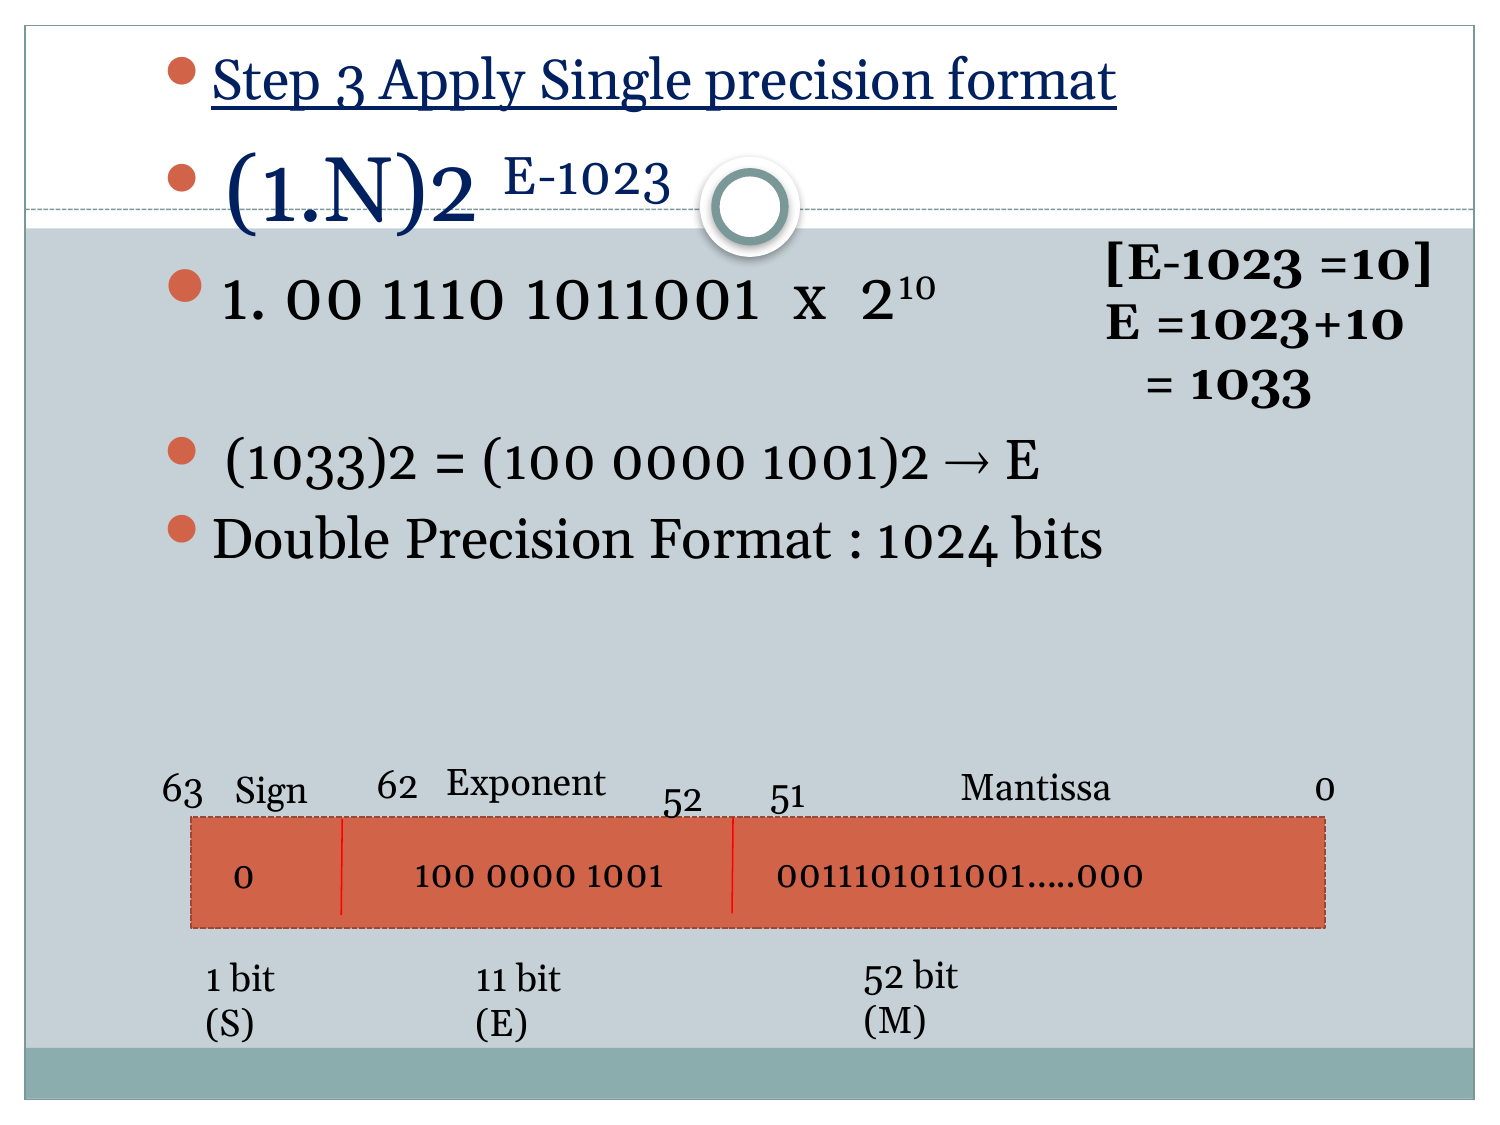

Step 3 Apply Single precision format
 (1.N)2 E-1023
1. 00 1110 1011001  x  210

 (1033)2 = (100 0000 1001)2 → E
Double Precision Format : 1024 bits
[E-1023 =10]
E =1023+10
   = 1033

Exponent
62
0
Mantissa
63
Sign
51
52

100 0000 1001
0011101011001…..000
0
52 bit (M)
1 bit (S)
11 bit (E)